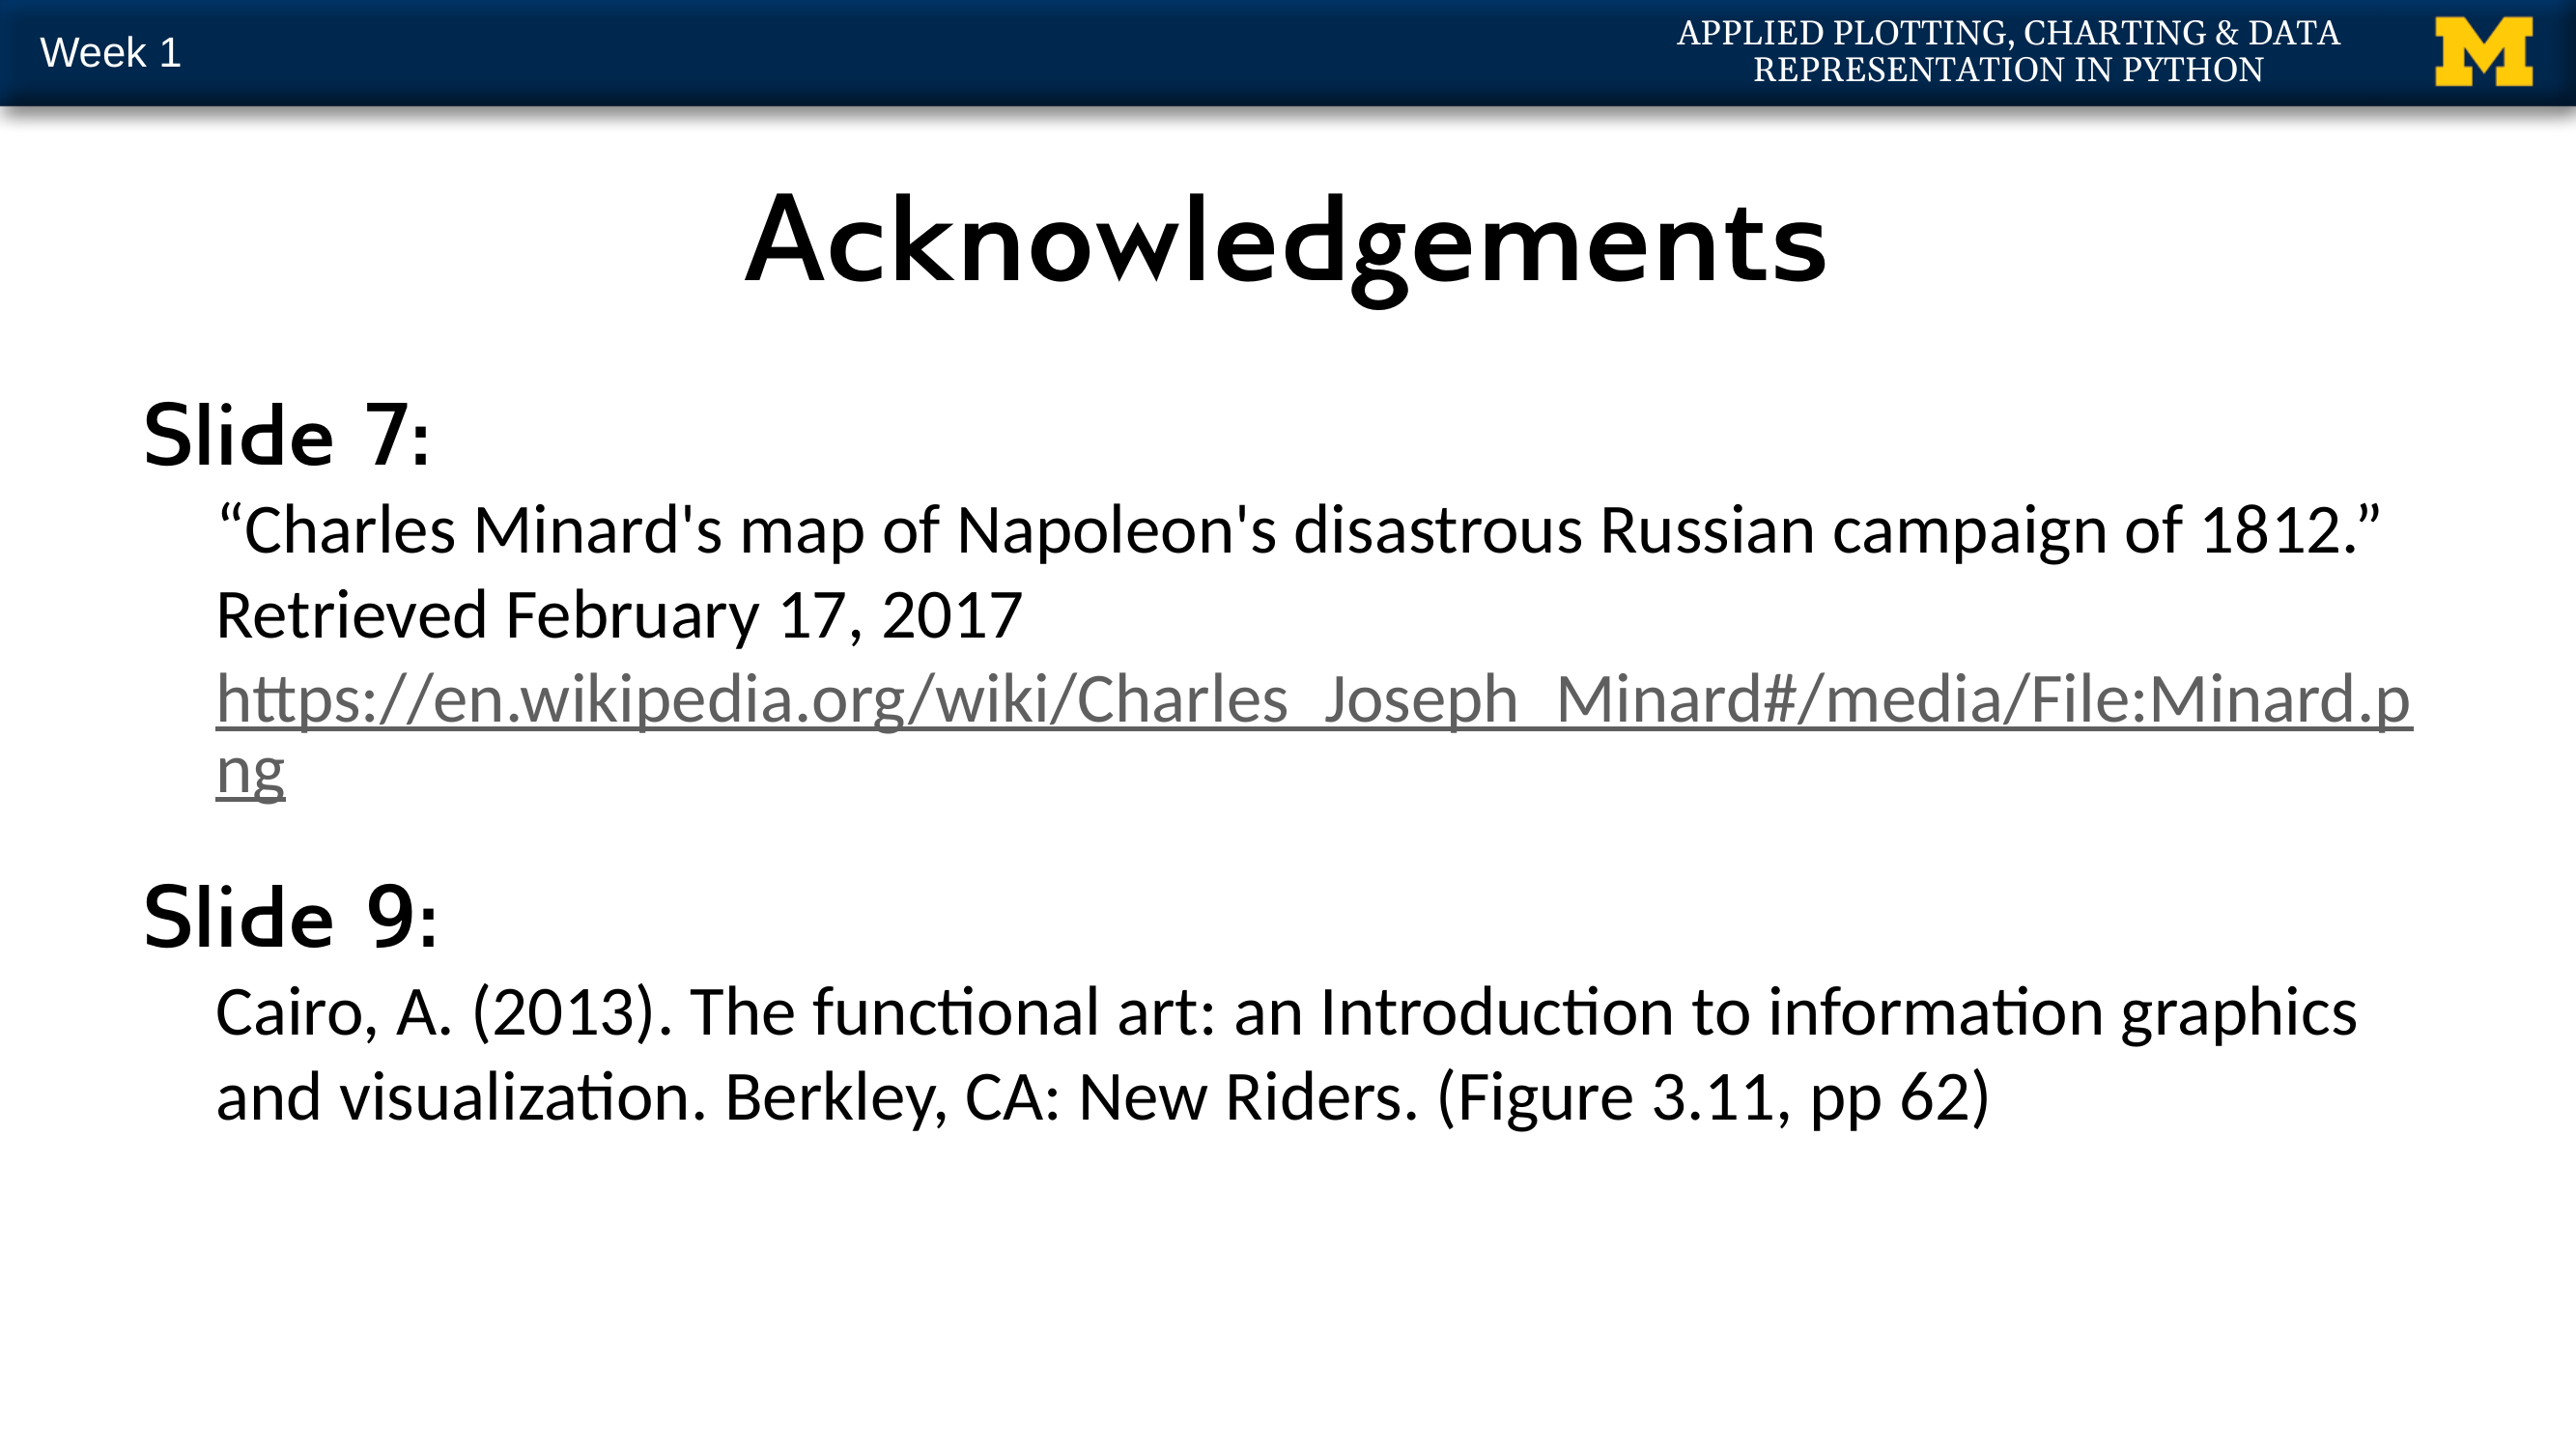

# Acknowledgements
Slide 7:
“Charles Minard's map of Napoleon's disastrous Russian campaign of 1812.” Retrieved February 17, 2017 https://en.wikipedia.org/wiki/Charles_Joseph_Minard#/media/File:Minard.png

Slide 9:
Cairo, A. (2013). The functional art: an Introduction to information graphics and visualization. Berkley, CA: New Riders. (Figure 3.11, pp 62)